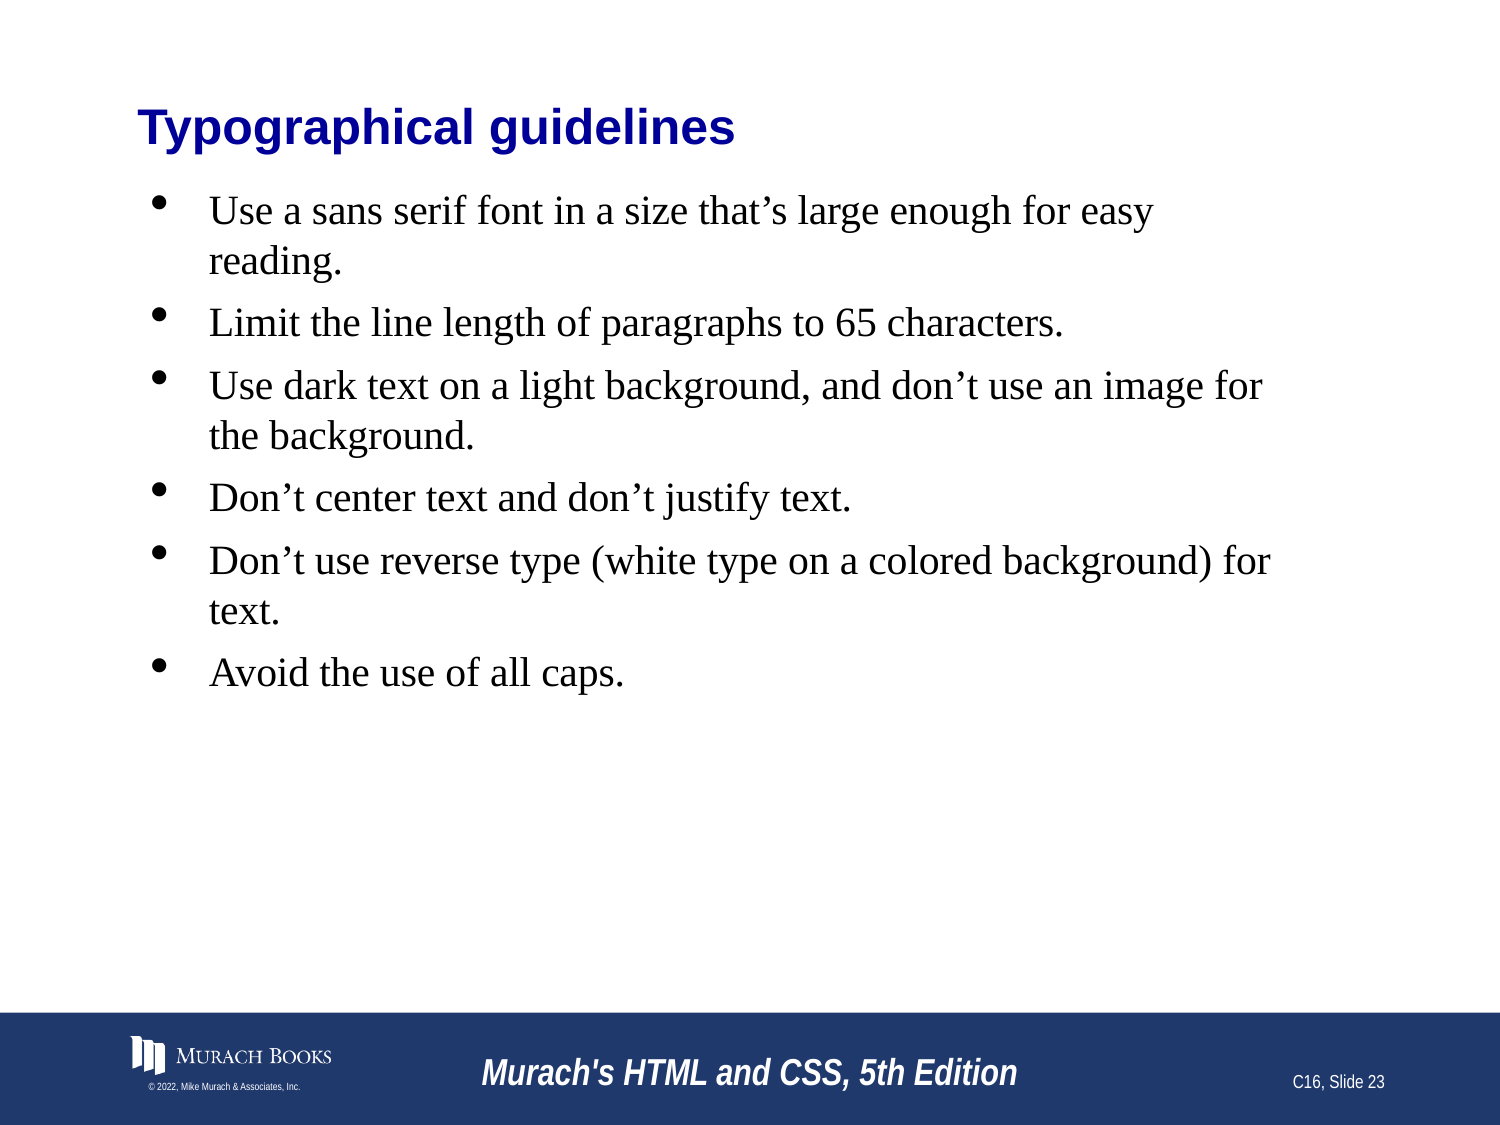

# Typographical guidelines
Use a sans serif font in a size that’s large enough for easy reading.
Limit the line length of paragraphs to 65 characters.
Use dark text on a light background, and don’t use an image for the background.
Don’t center text and don’t justify text.
Don’t use reverse type (white type on a colored background) for text.
Avoid the use of all caps.

© 2022, Mike Murach & Associates, Inc.
Murach's HTML and CSS, 5th Edition

C16, Slide 23